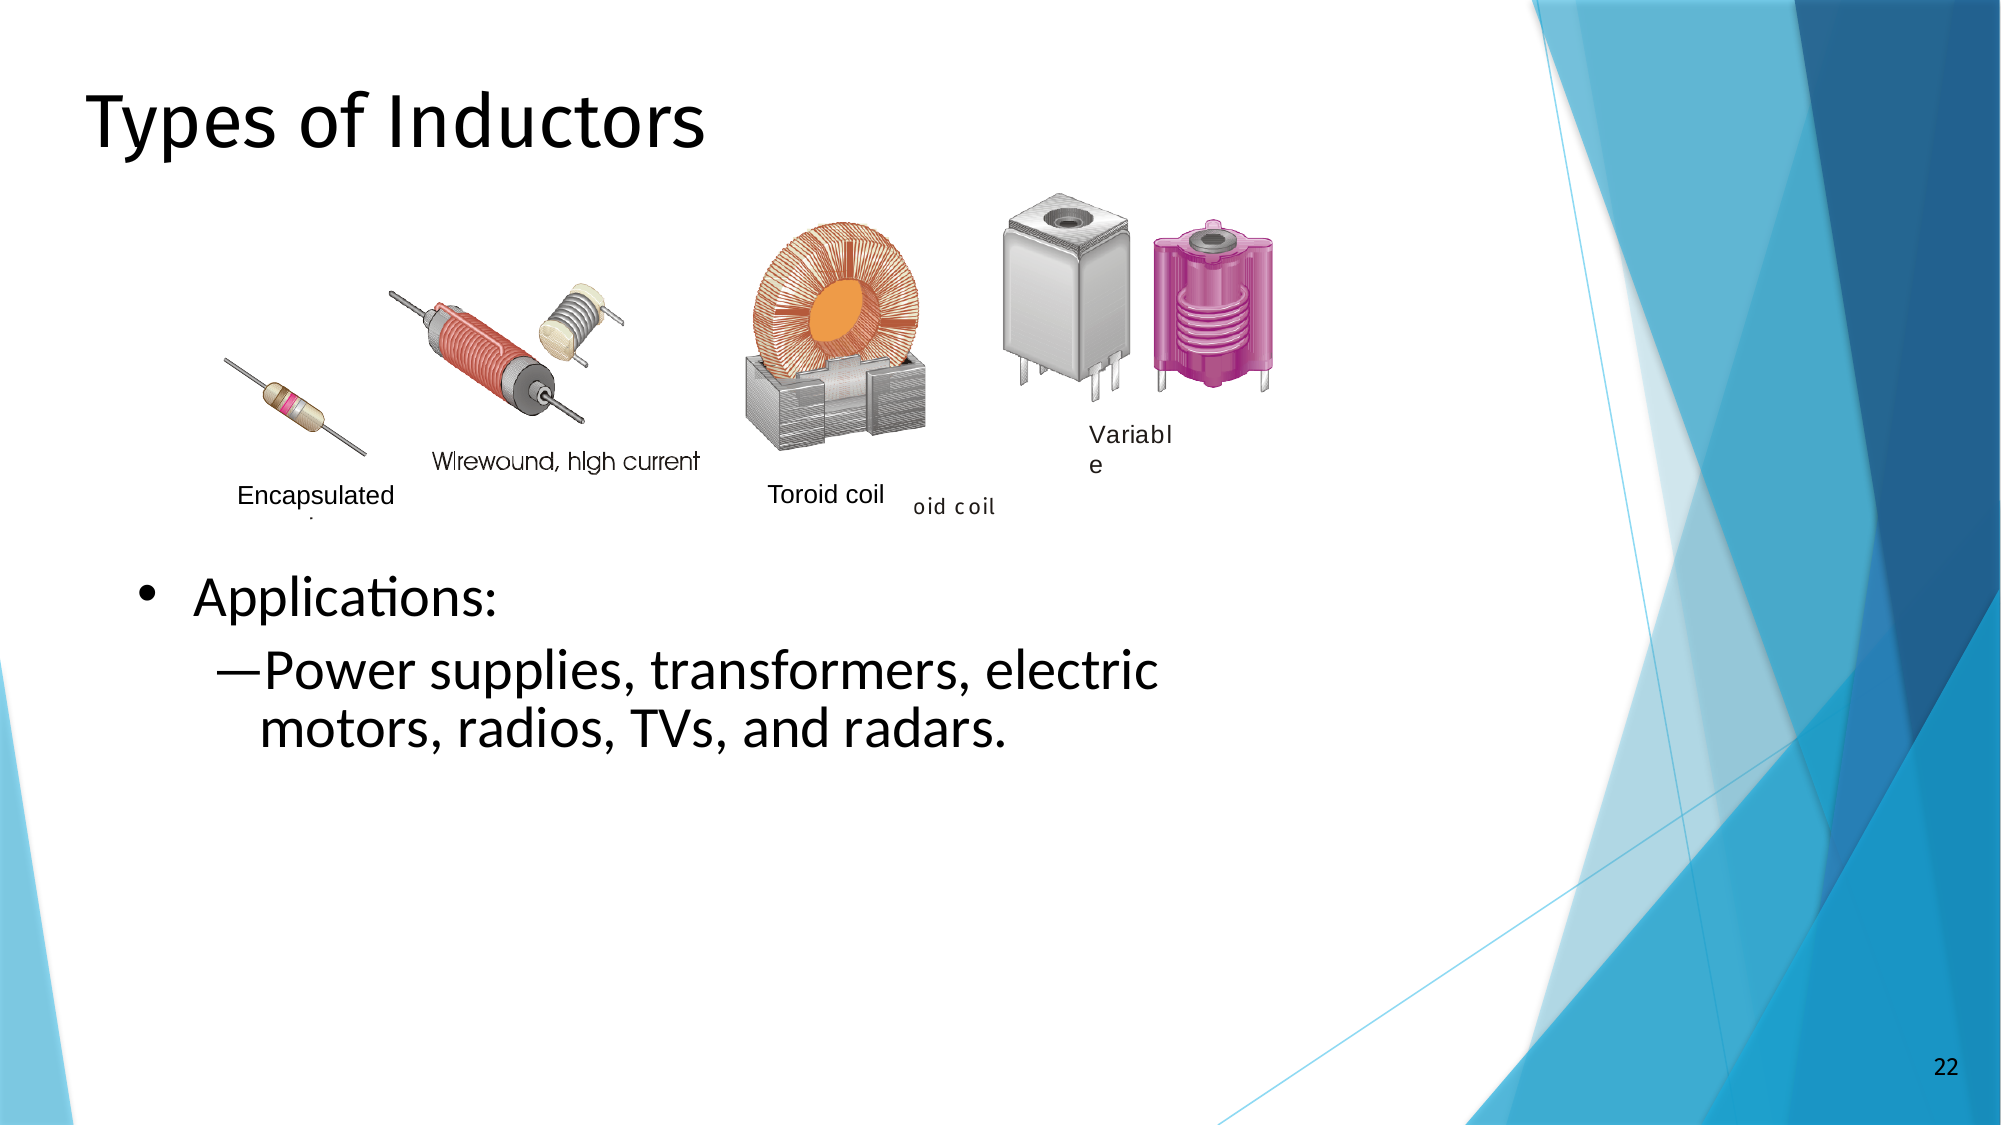

Types of Inductors

Variable

Toroid coil
Encapsulated
Enc apsulated	Torroid coil

Applications:
—Power supplies, transformers, electric motors, radios, TVs, and radars.
22